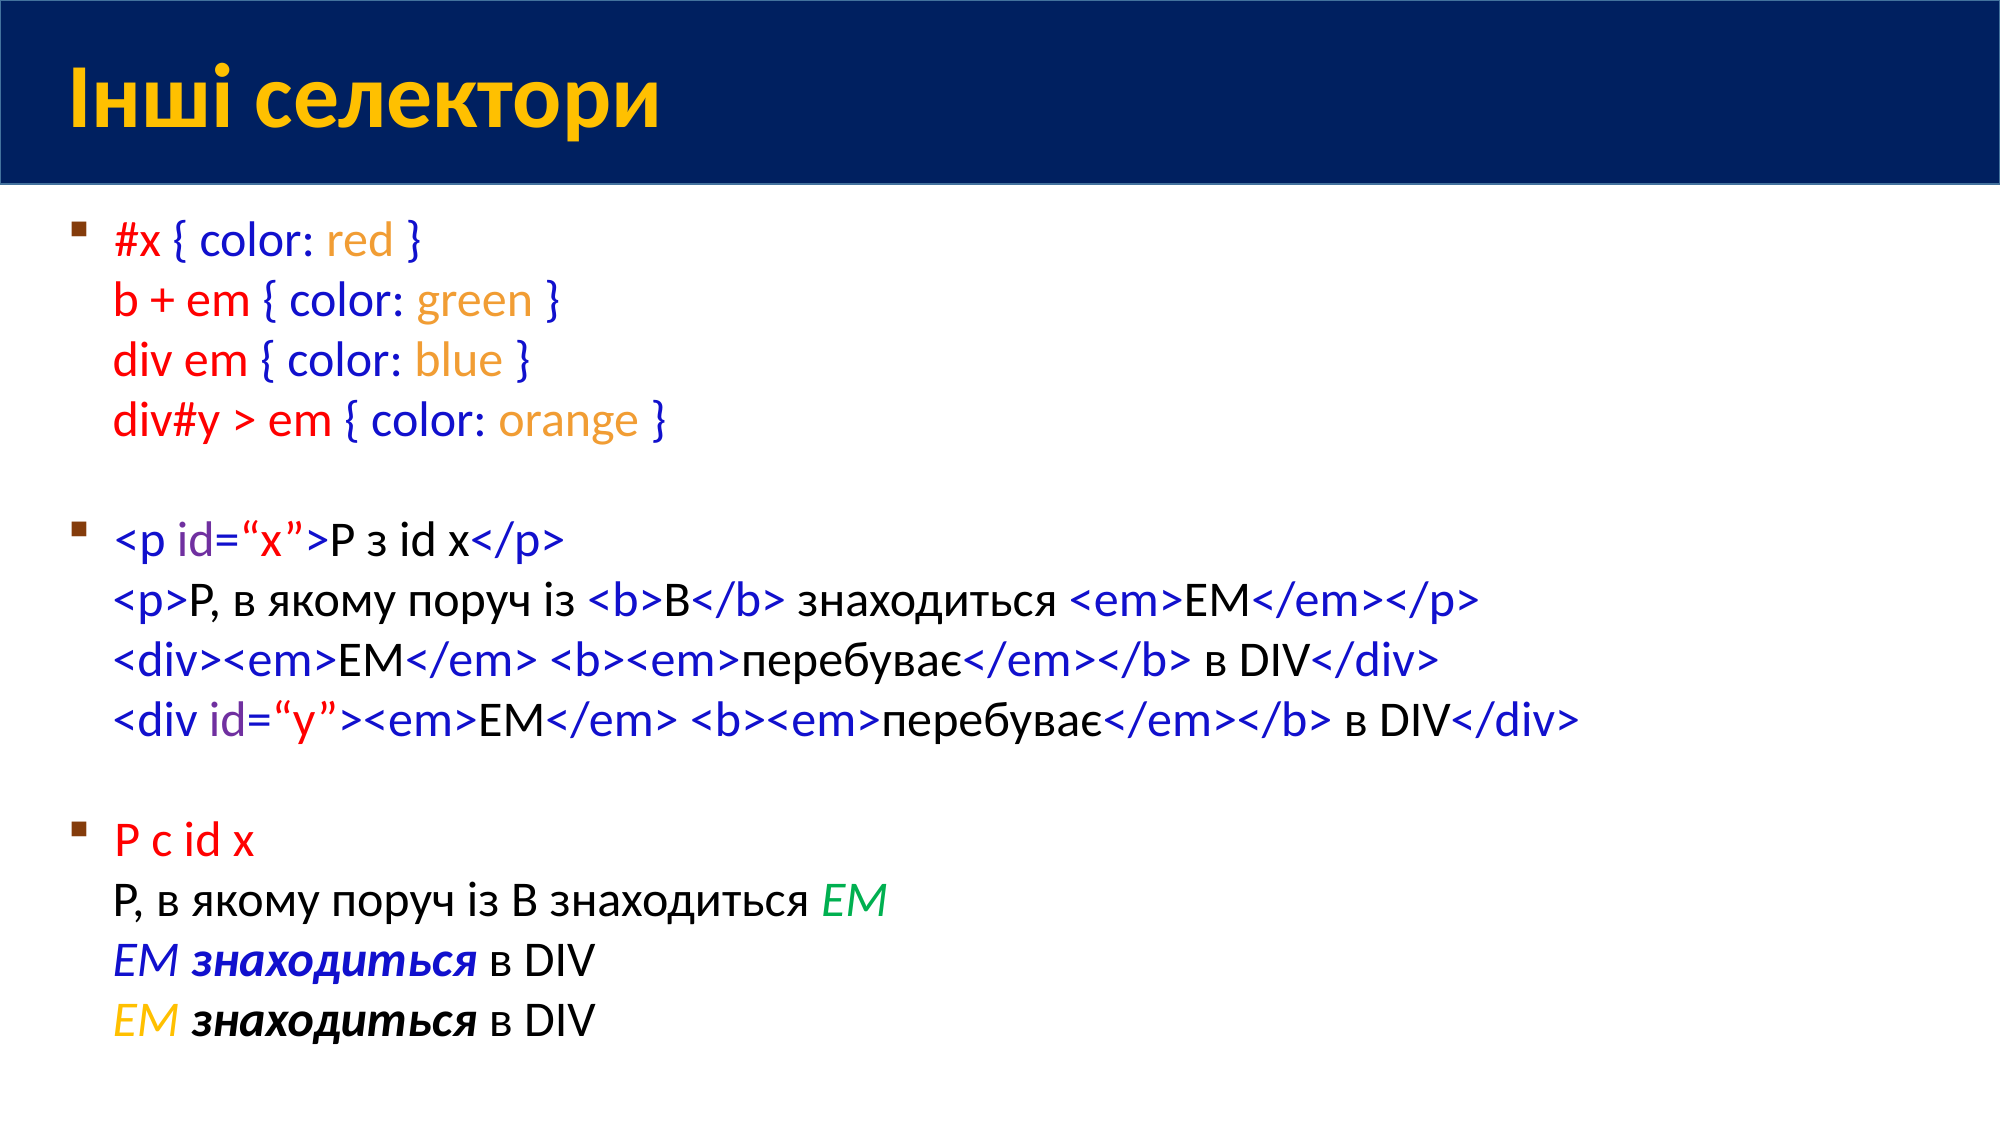

Інші селектори
#x { color: red }
    b + em { color: green }
    div em { color: blue }
    div#y > em { color: orange }

<p id=“x”>P з id x</p>
    <p>P, в якому поруч із <b>B</b> знаходиться <em>EM</em></p>
    <div><em>EM</em> <b><em>перебуває</em></b> в DIV</div>
    <div id=“y”><em>EM</em> <b><em>перебуває</em></b> в DIV</div>

P c id x
    P, в якому поруч із B знаходиться EM
    EM знаходиться в DIV
    EM знаходиться в DIV